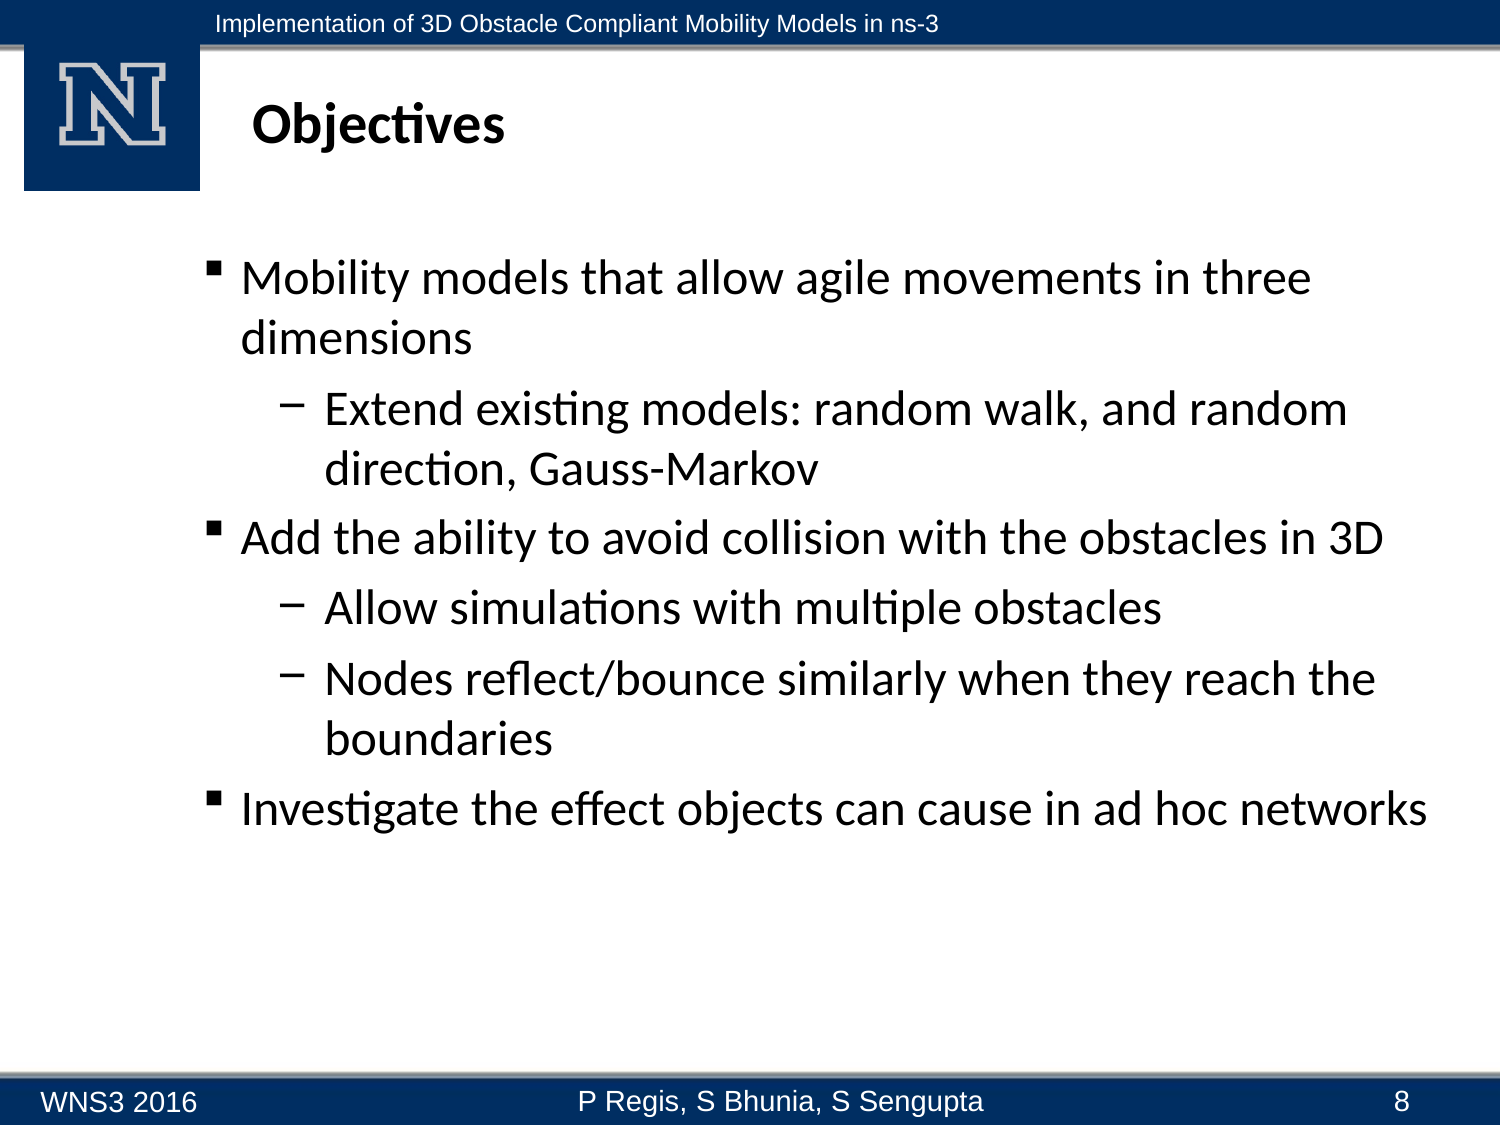

# Objectives
Mobility models that allow agile movements in three dimensions
Extend existing models: random walk, and random direction, Gauss-Markov
Add the ability to avoid collision with the obstacles in 3D
Allow simulations with multiple obstacles
Nodes reflect/bounce similarly when they reach the boundaries
Investigate the effect objects can cause in ad hoc networks

8